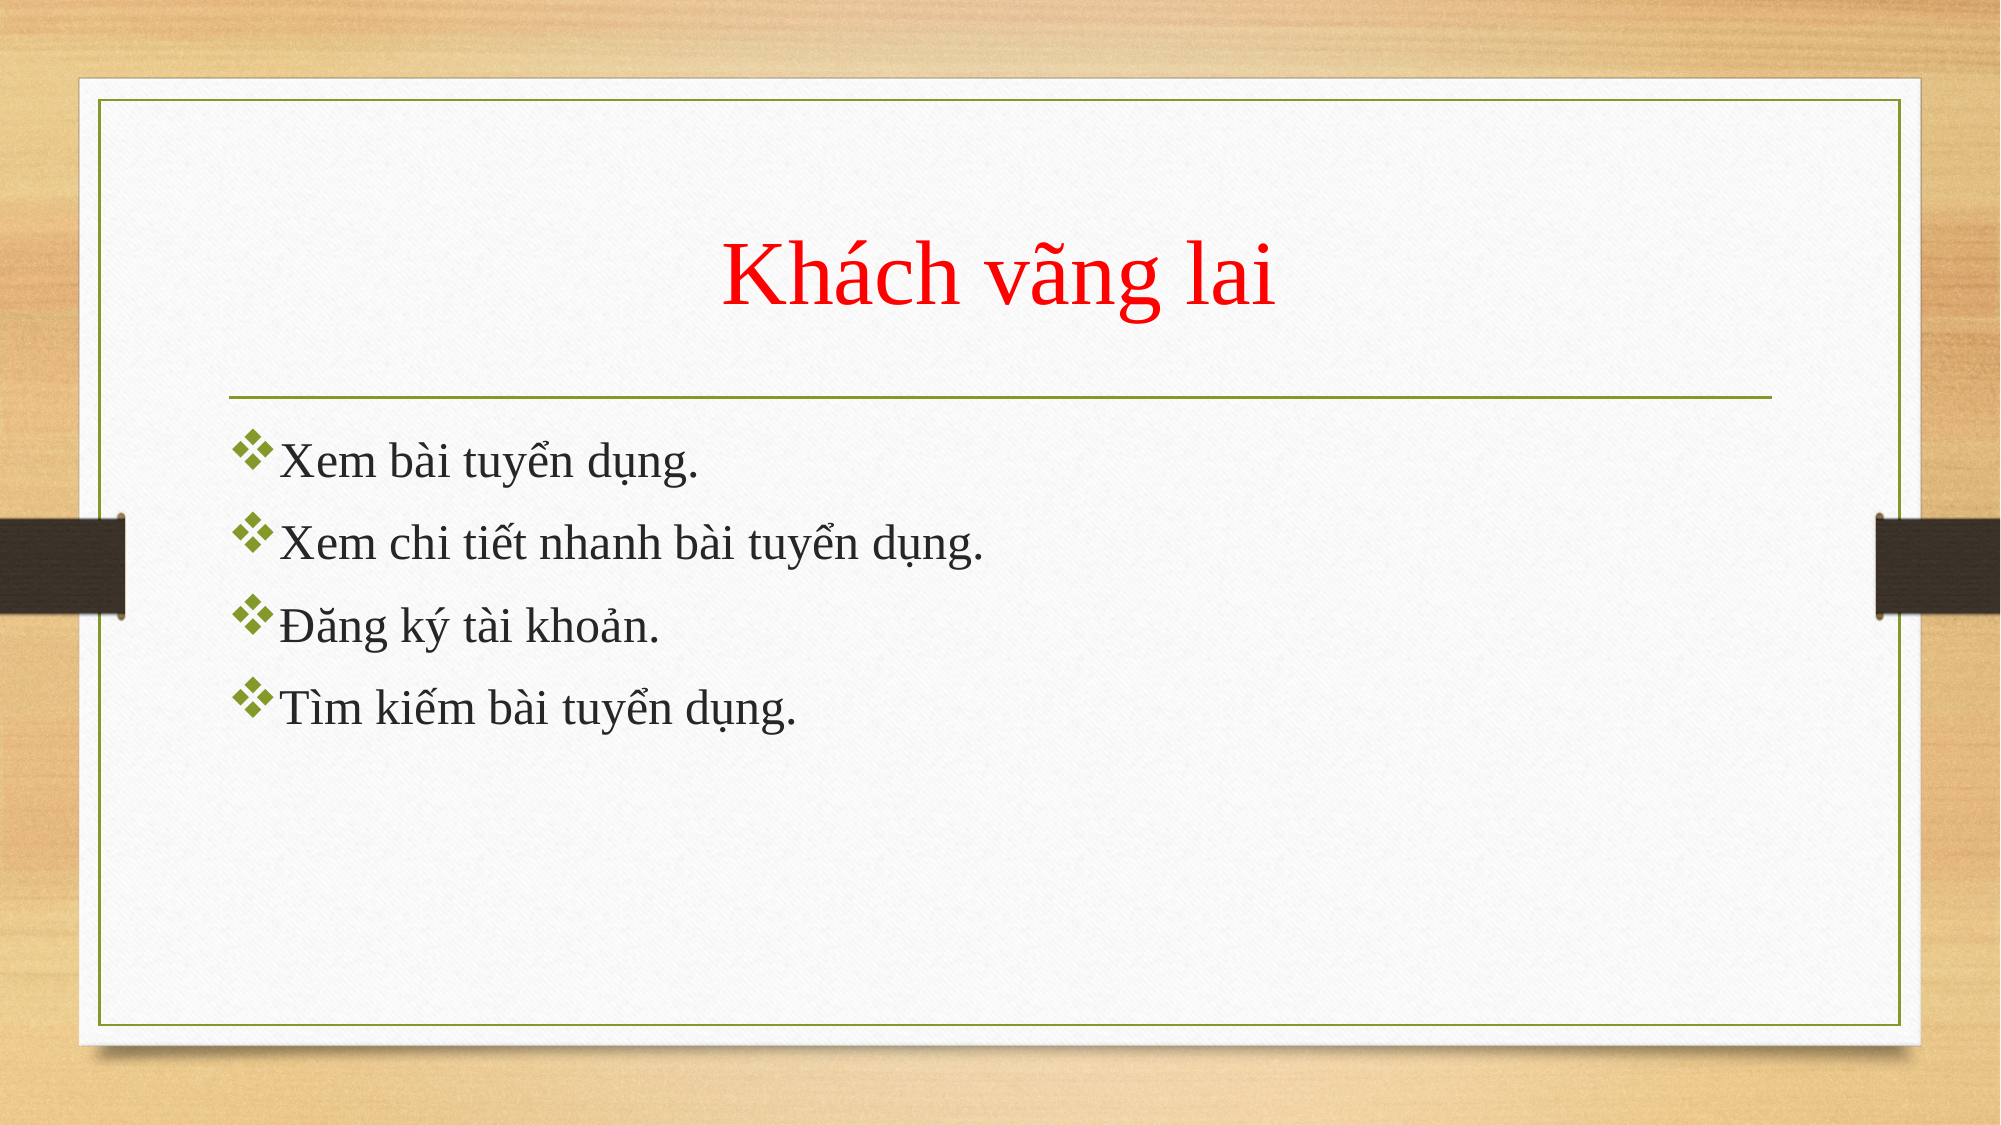

# Khách vãng lai
Xem bài tuyển dụng.
Xem chi tiết nhanh bài tuyển dụng.
Đăng ký tài khoản.
Tìm kiếm bài tuyển dụng.